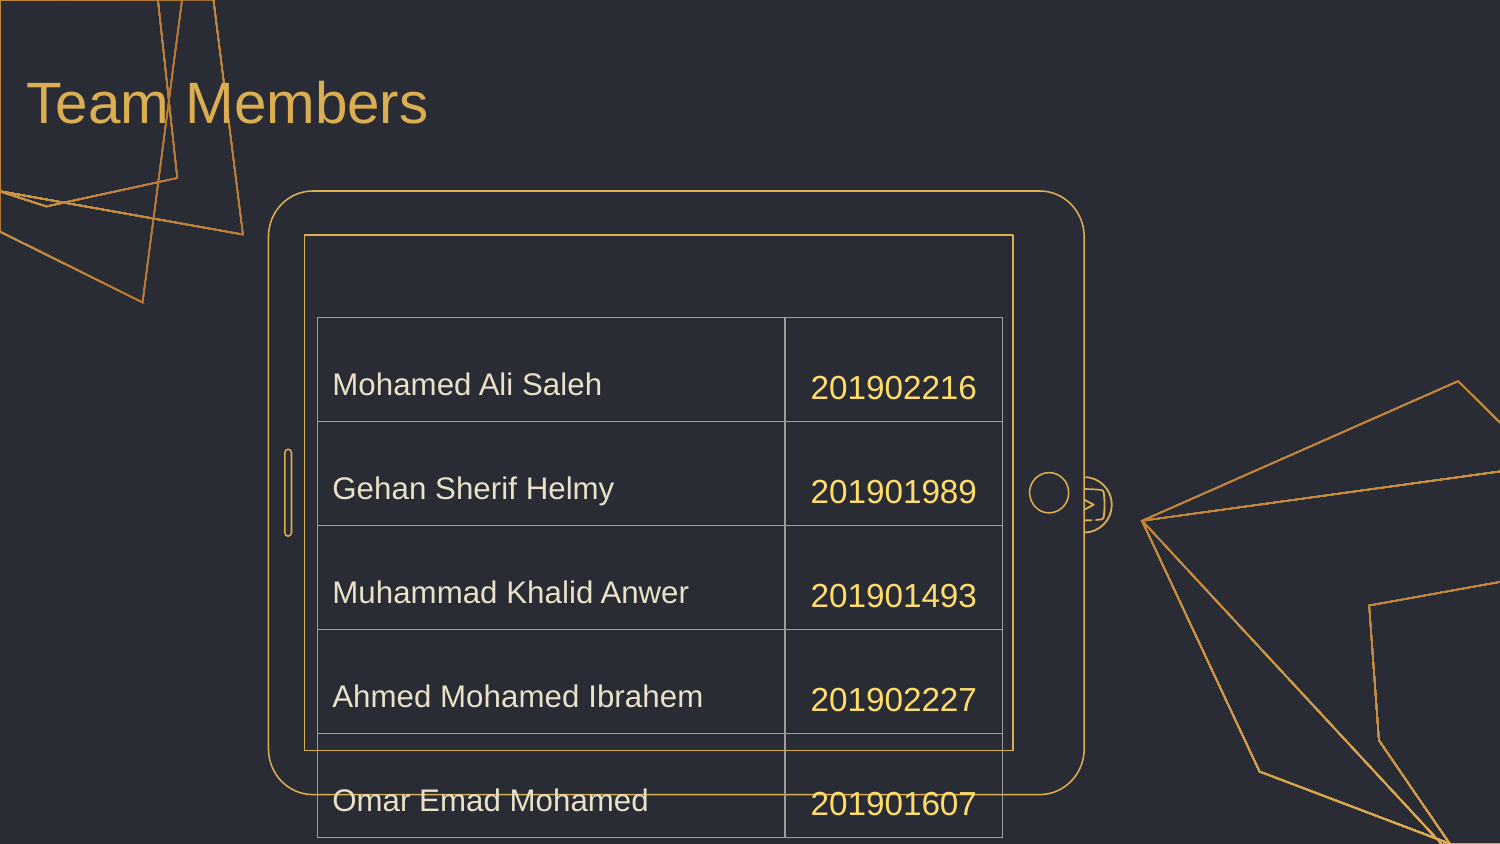

# Team Members

| Mohamed Ali Saleh | 201902216 |
| --- | --- |
| Gehan Sherif Helmy | 201901989 |
| Muhammad Khalid Anwer | 201901493 |
| Ahmed Mohamed Ibrahem | 201902227 |
| Omar Emad Mohamed | 201901607 |